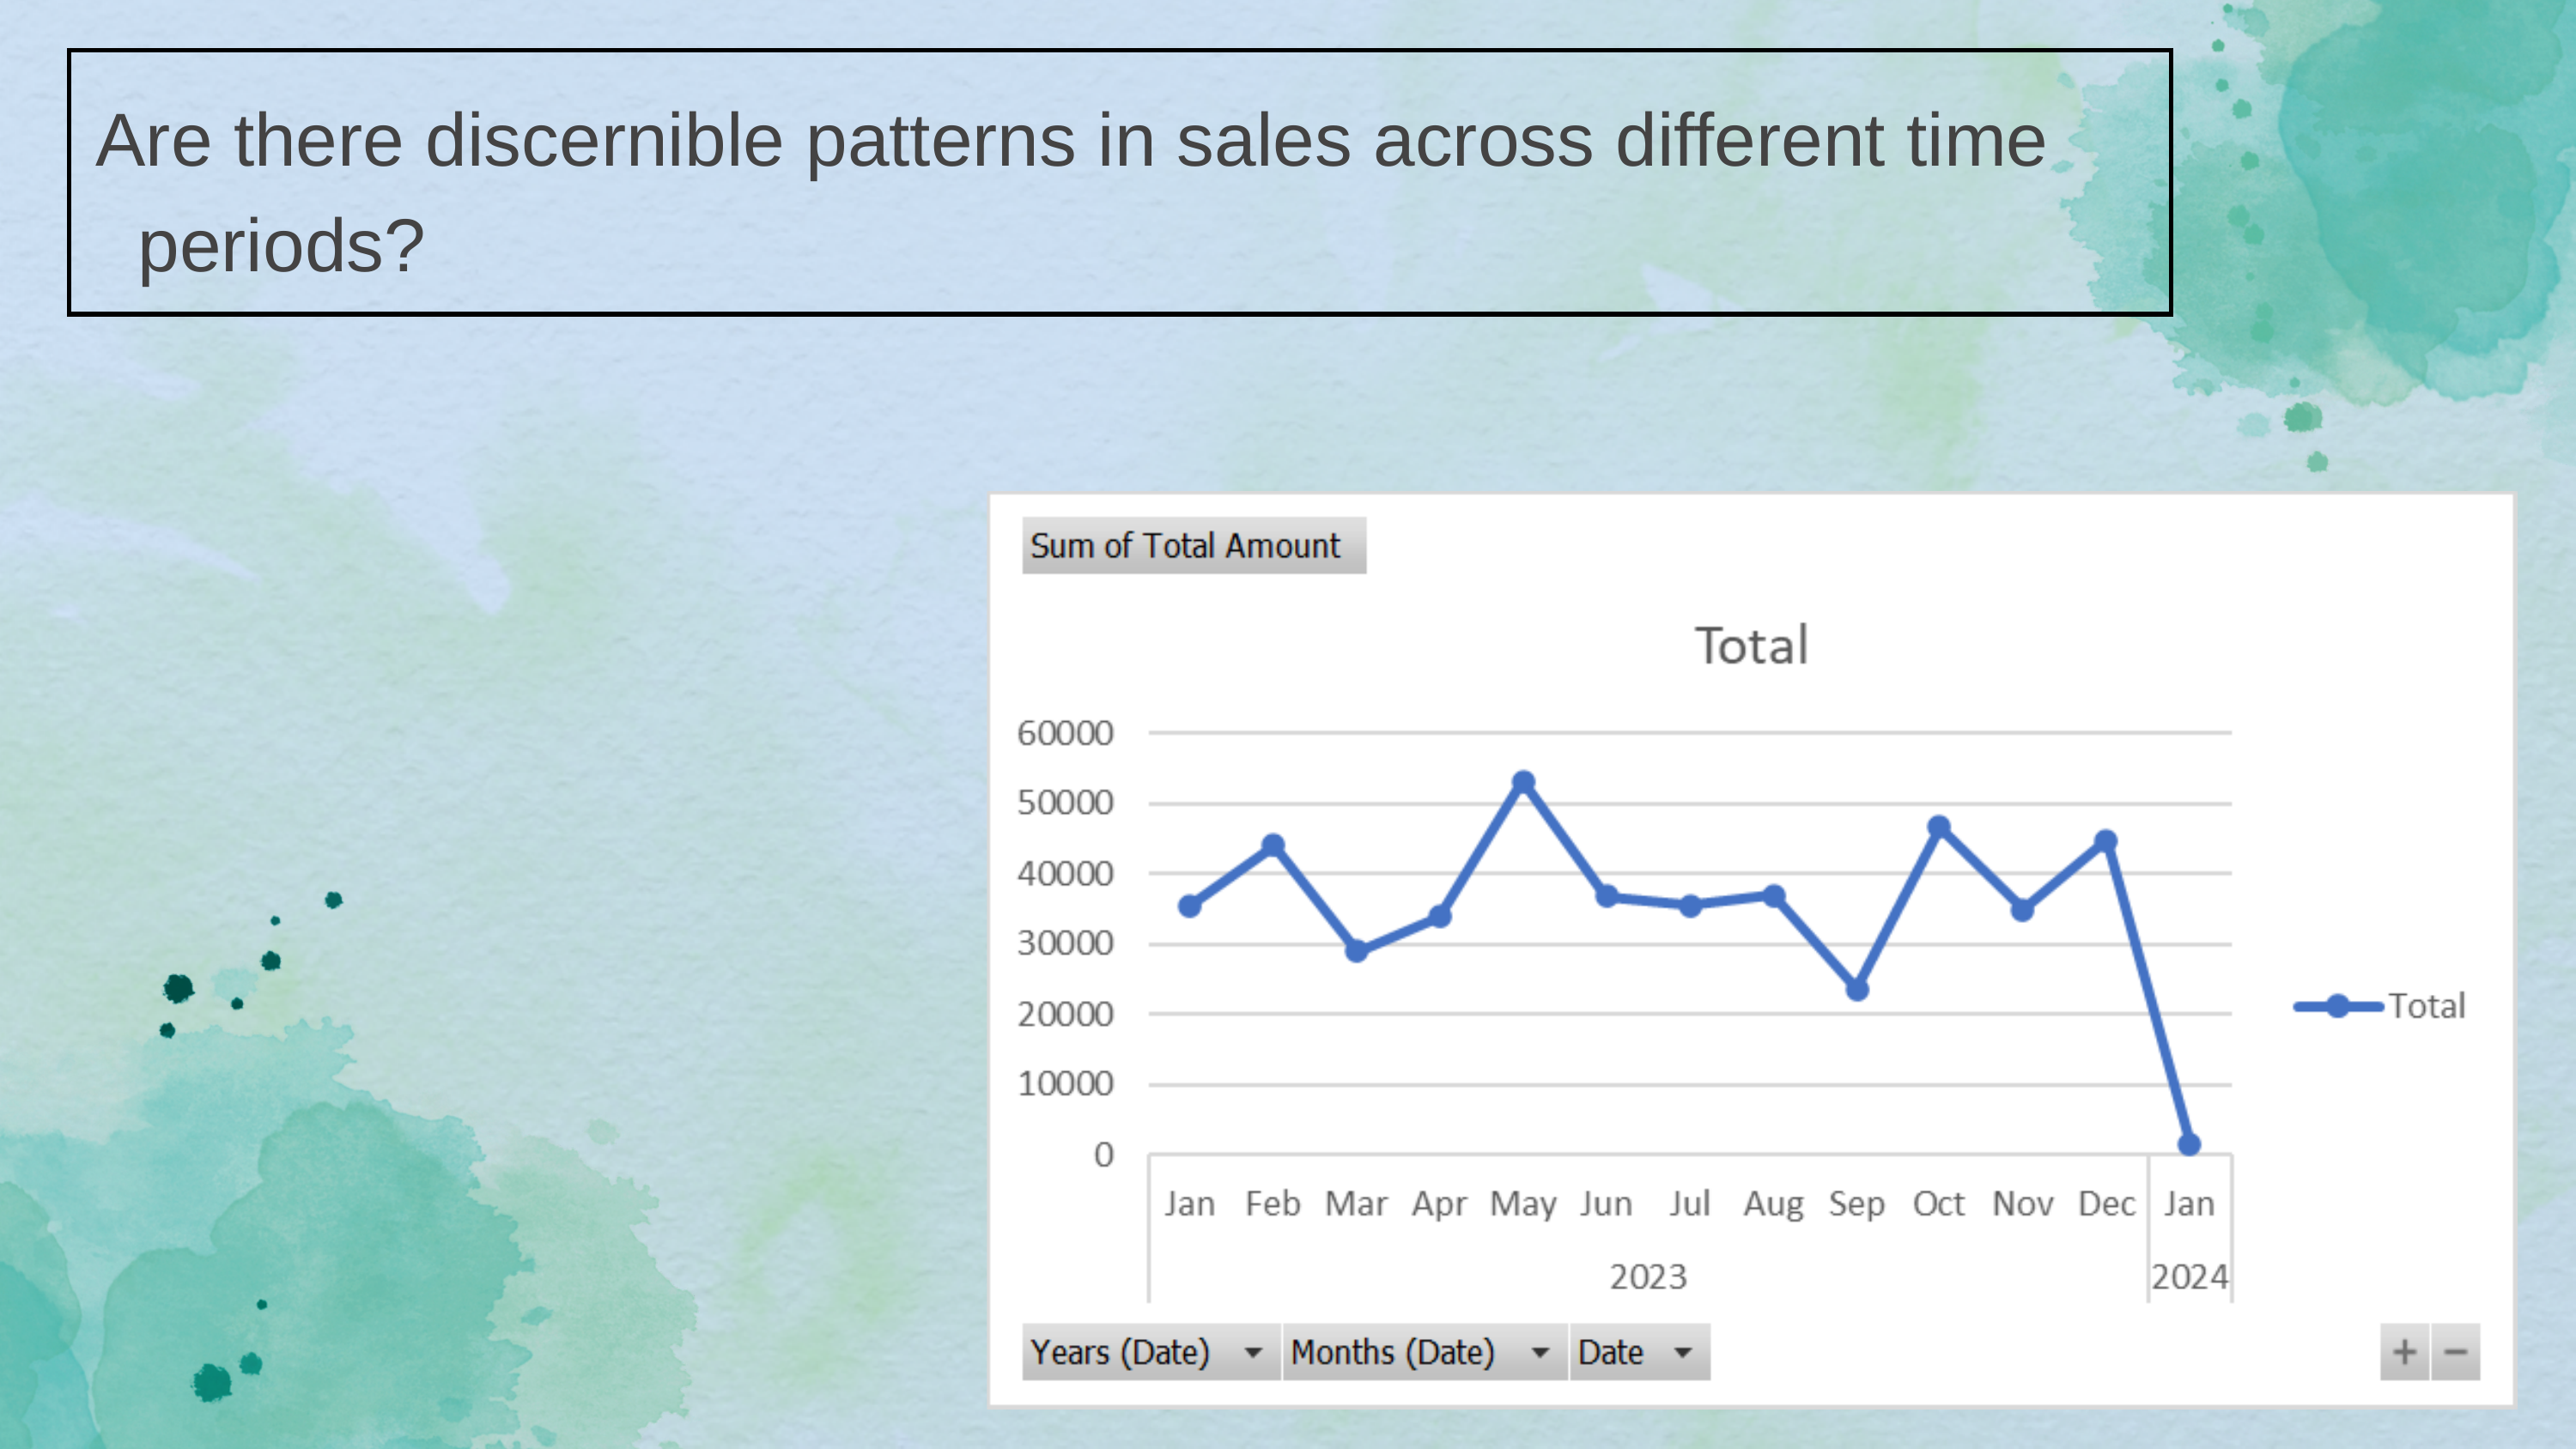

| Are there discernible patterns in sales across different time periods? | Are there discernible patterns in sales across different time periods? | Are there discernible patterns in sales across different time periods? | Are there discernible patterns in sales across different time periods? | Are there discernible patterns in sales across different time periods? | Are there discernible patterns in sales across different time periods? | Are there discernible patterns in sales across different time periods? |
| --- | --- | --- | --- | --- | --- | --- |